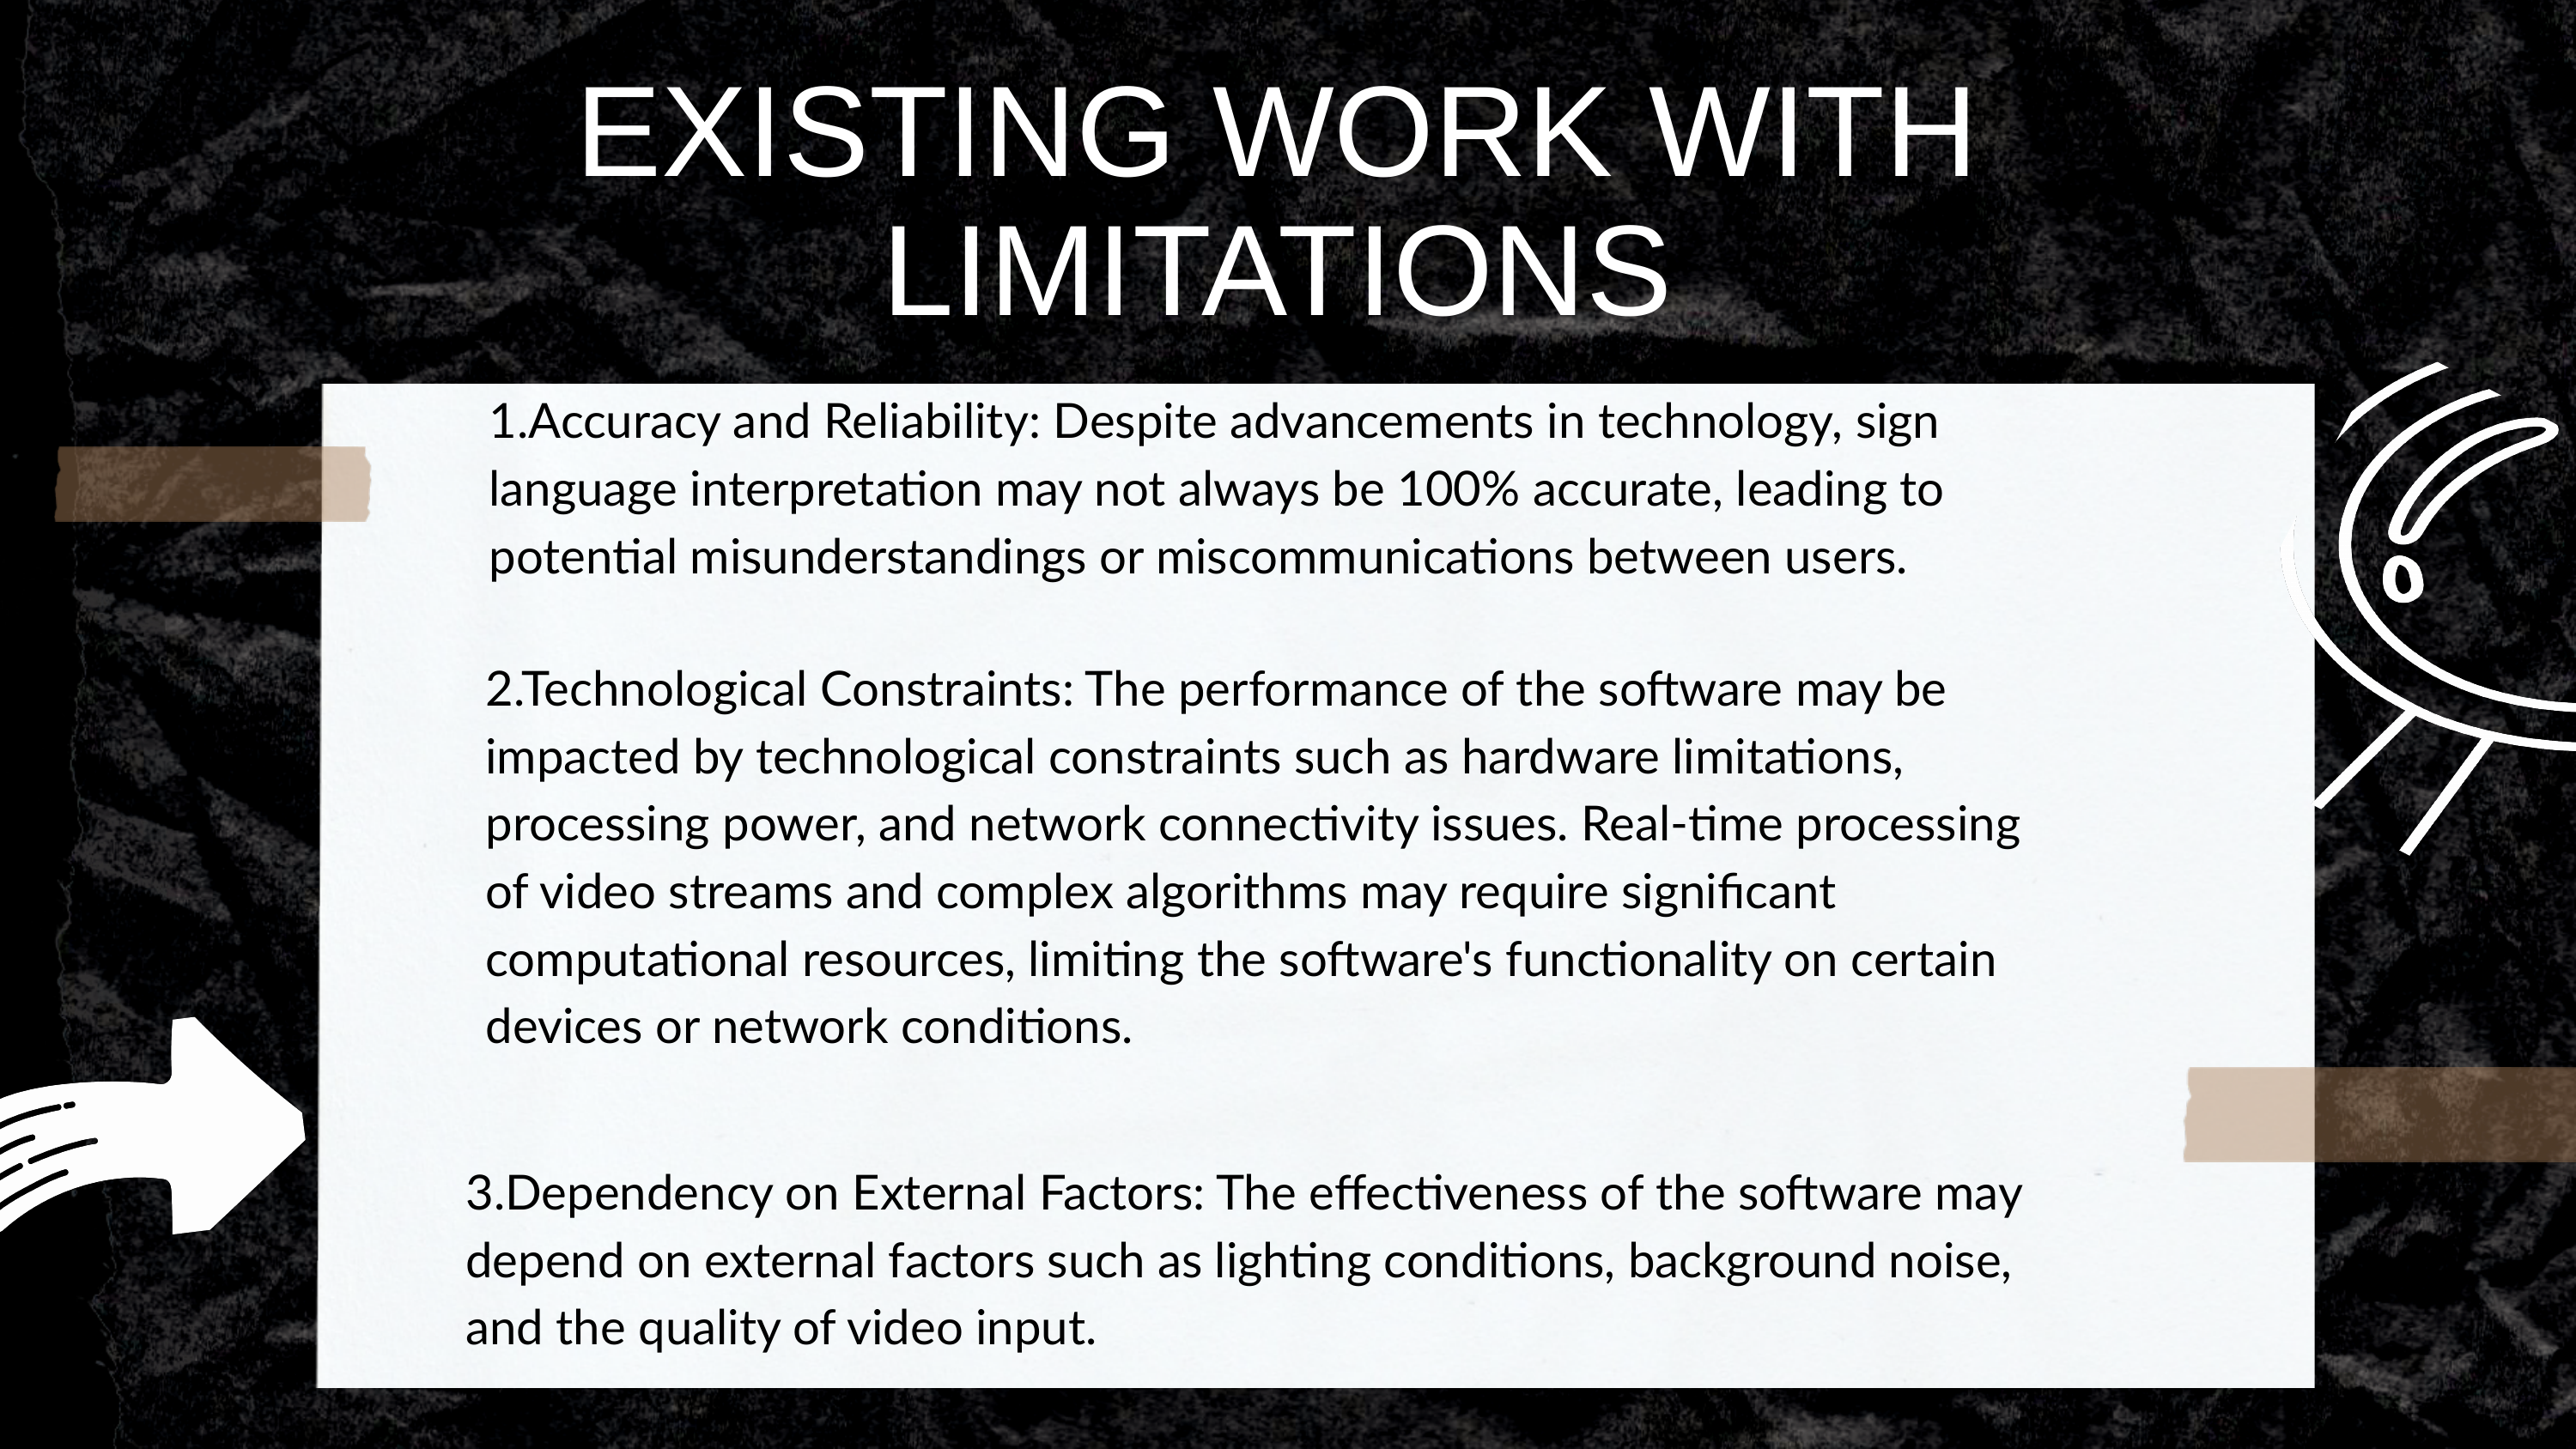

EXISTING WORK WITH LIMITATIONS

1.Accuracy and Reliability: Despite advancements in technology, sign language interpretation may not always be 100% accurate, leading to potential misunderstandings or miscommunications between users.

2.Technological Constraints: The performance of the software may be impacted by technological constraints such as hardware limitations, processing power, and network connectivity issues. Real-time processing of video streams and complex algorithms may require significant computational resources, limiting the software's functionality on certain devices or network conditions.

3.Dependency on External Factors: The effectiveness of the software may depend on external factors such as lighting conditions, background noise, and the quality of video input.